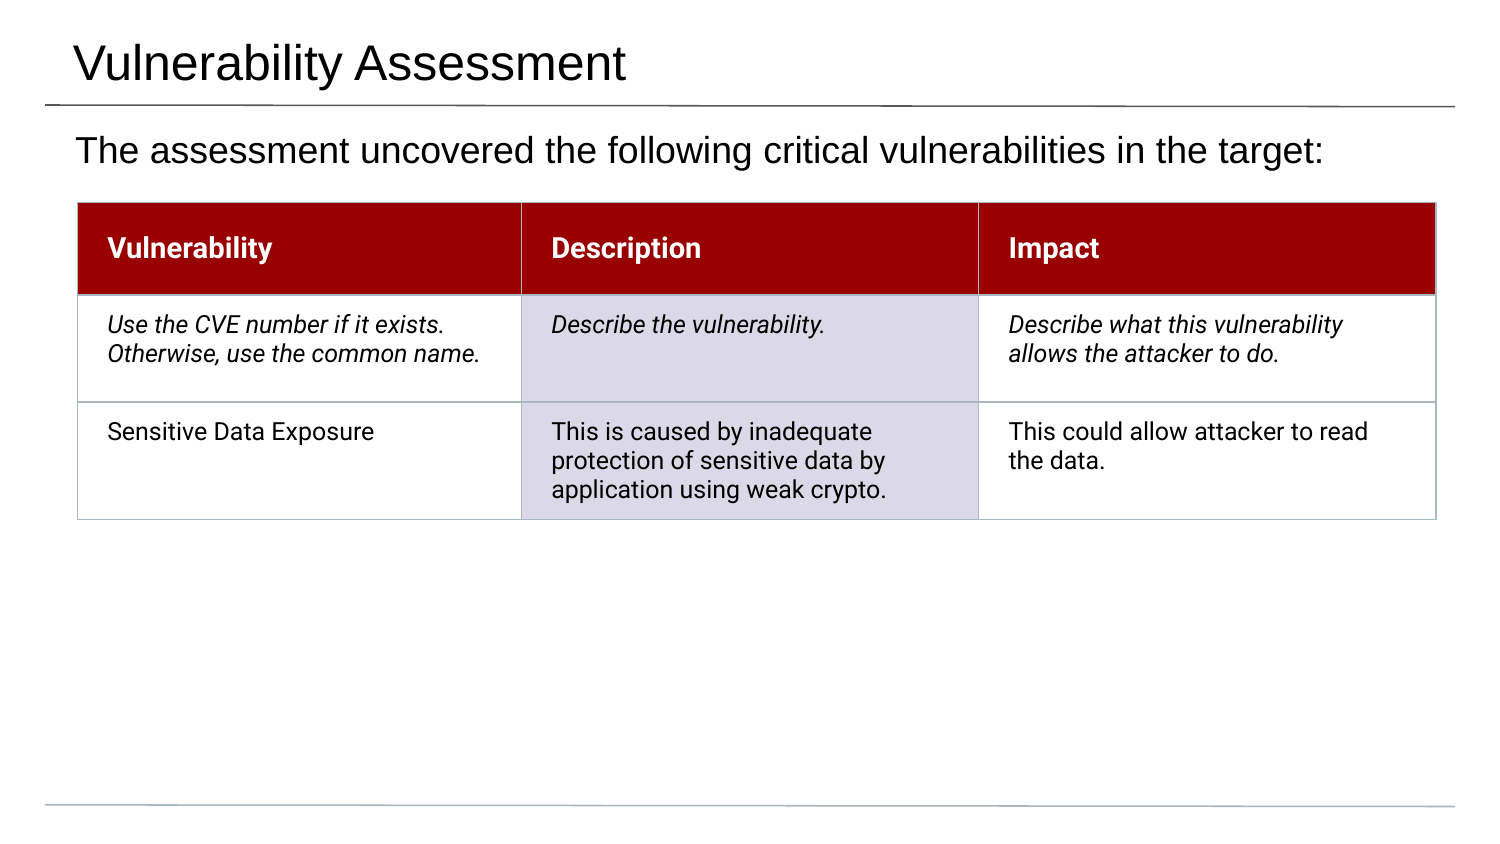

# Vulnerability Assessment
The assessment uncovered the following critical vulnerabilities in the target:
| Vulnerability | Description | Impact |
| --- | --- | --- |
| Use the CVE number if it exists. Otherwise, use the common name. | Describe the vulnerability. | Describe what this vulnerability allows the attacker to do. |
| Sensitive Data Exposure | This is caused by inadequate protection of sensitive data by application using weak crypto. | This could allow attacker to read the data. |